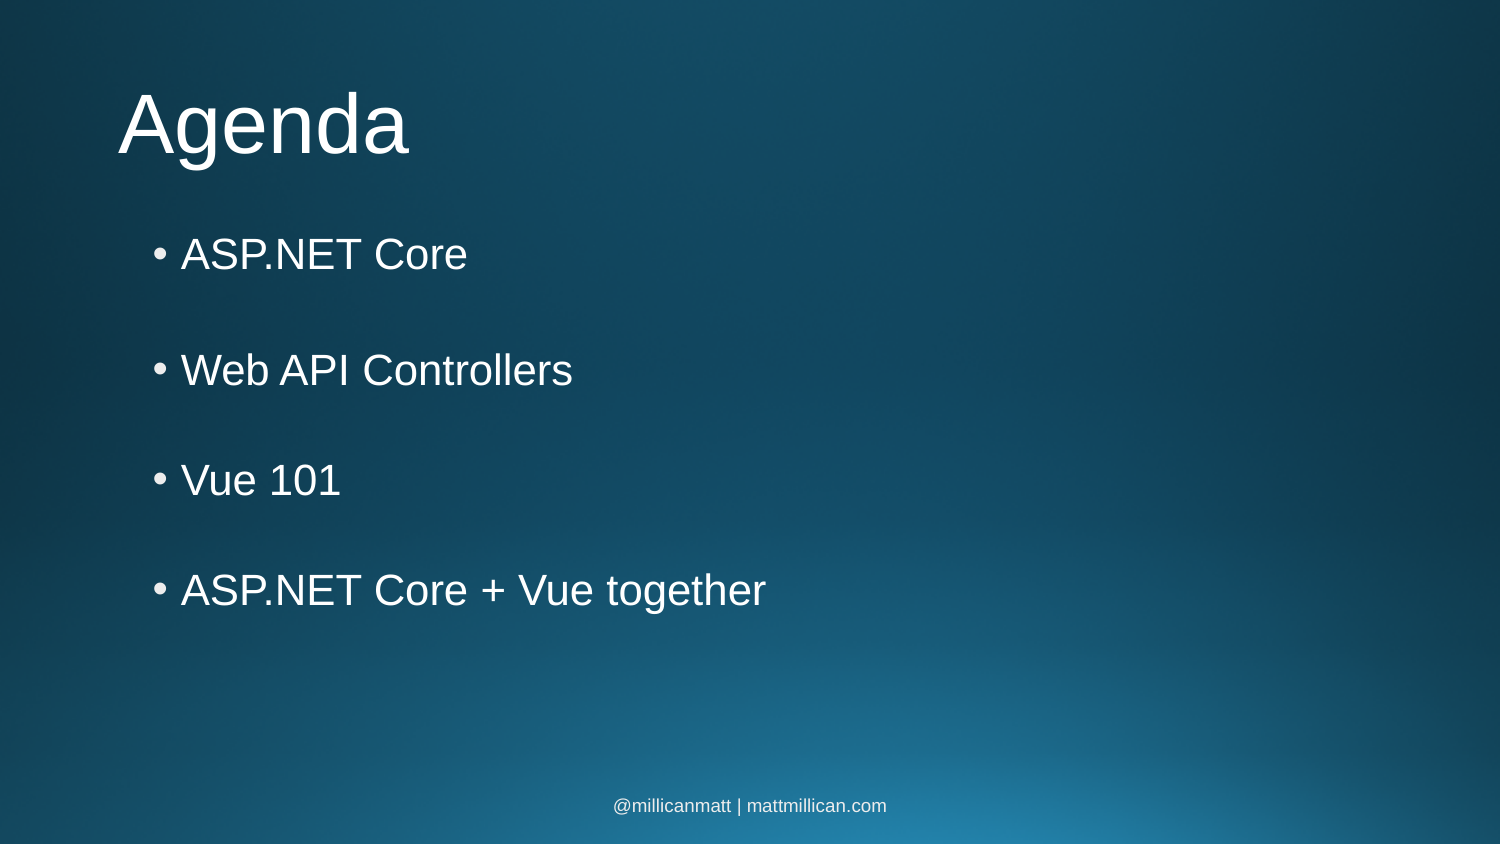

# Agenda
ASP.NET Core
Web API Controllers
Vue 101
ASP.NET Core + Vue together
@millicanmatt | mattmillican.com